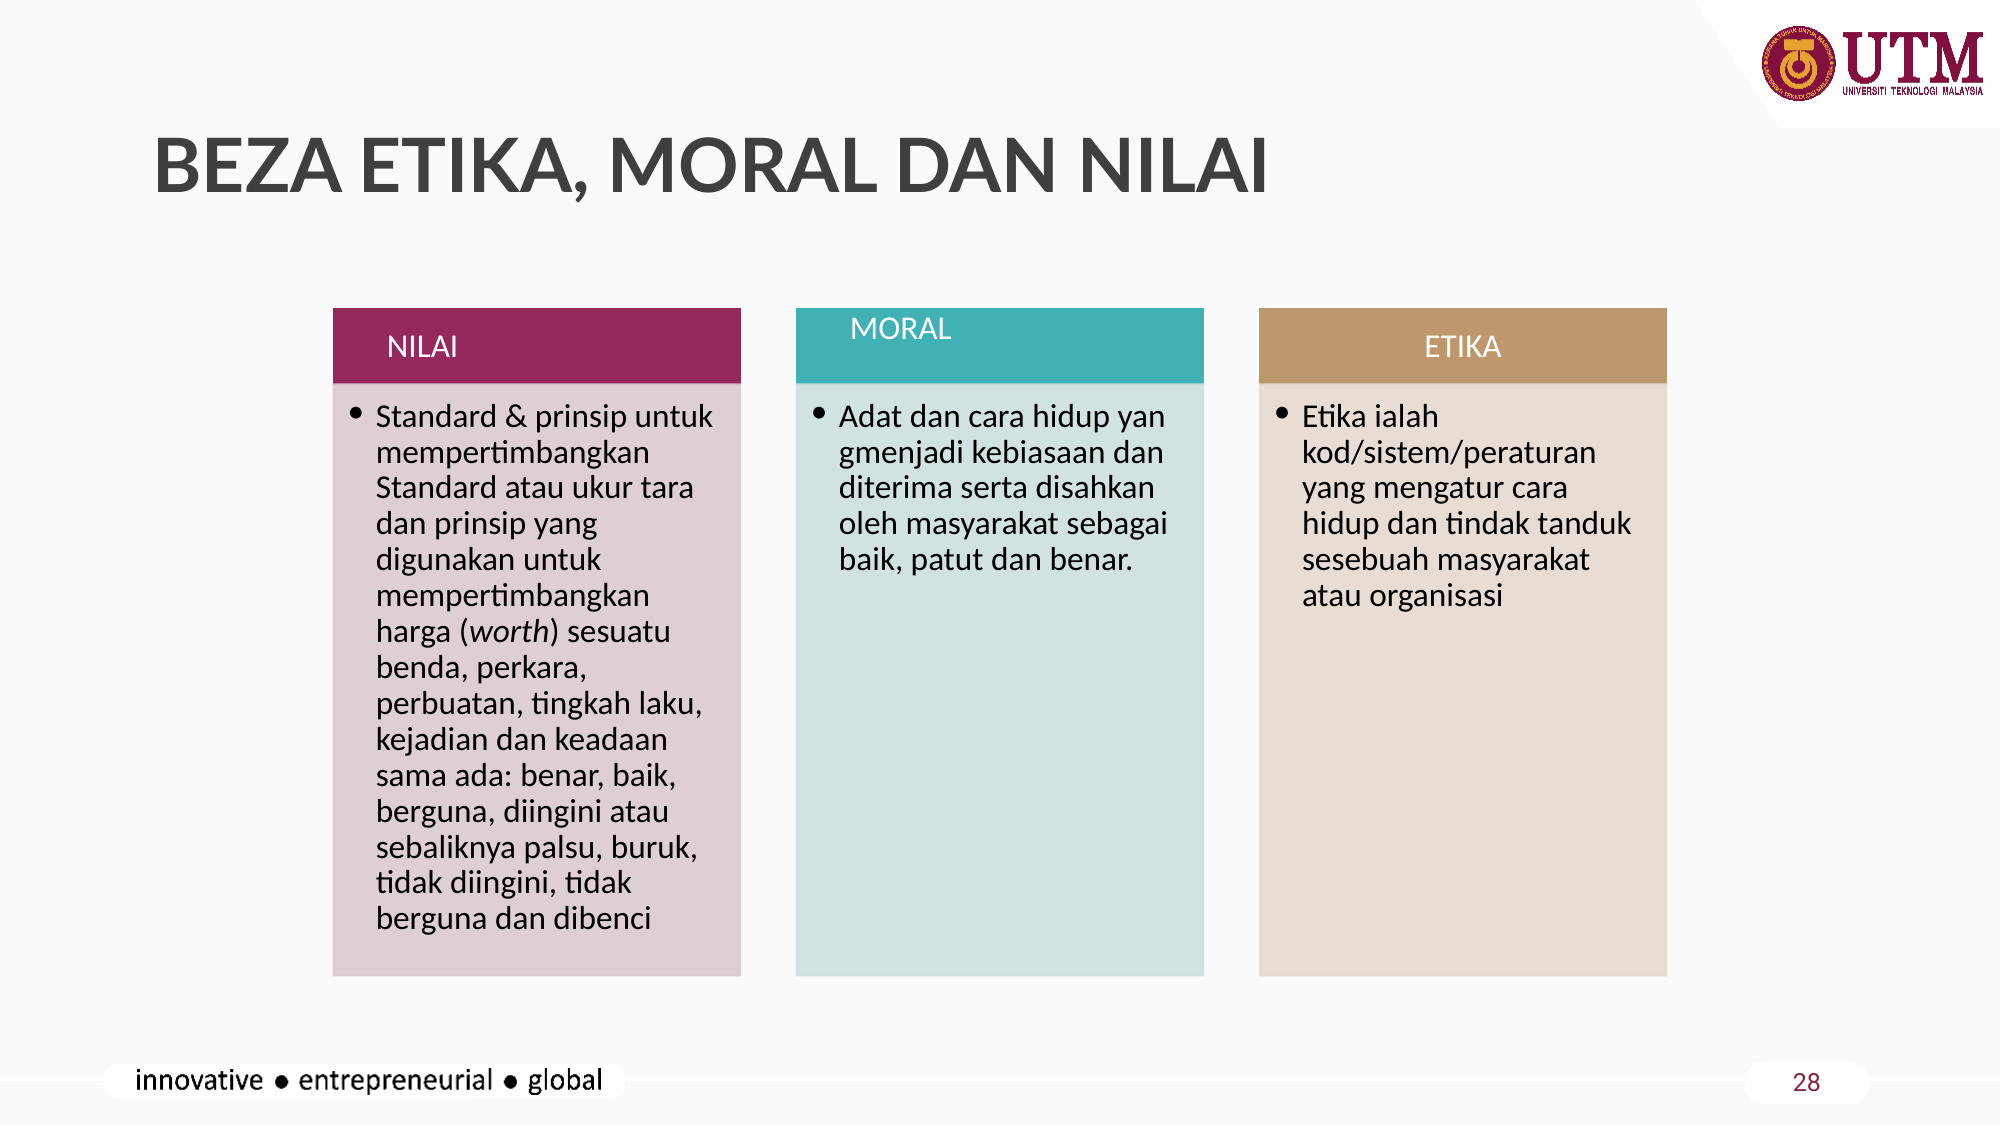

# BEZA ETIKA, MORAL DAN NILAI

NILAI

MORAL

ETIKA

Standard & prinsip untuk mempertimbangkan Standard atau ukur tara dan prinsip yang digunakan untuk mempertimbangkan harga (worth) sesuatu benda, perkara, perbuatan, tingkah laku, kejadian dan keadaan sama ada: benar, baik, berguna, diingini atau sebaliknya palsu, buruk, tidak diingini, tidak berguna dan dibenci

Adat dan cara hidup yan gmenjadi kebiasaan dan diterima serta disahkan oleh masyarakat sebagai baik, patut dan benar.

Etika ialah kod/sistem/peraturan yang mengatur cara hidup dan tindak tanduk sesebuah masyarakat atau organisasi
28